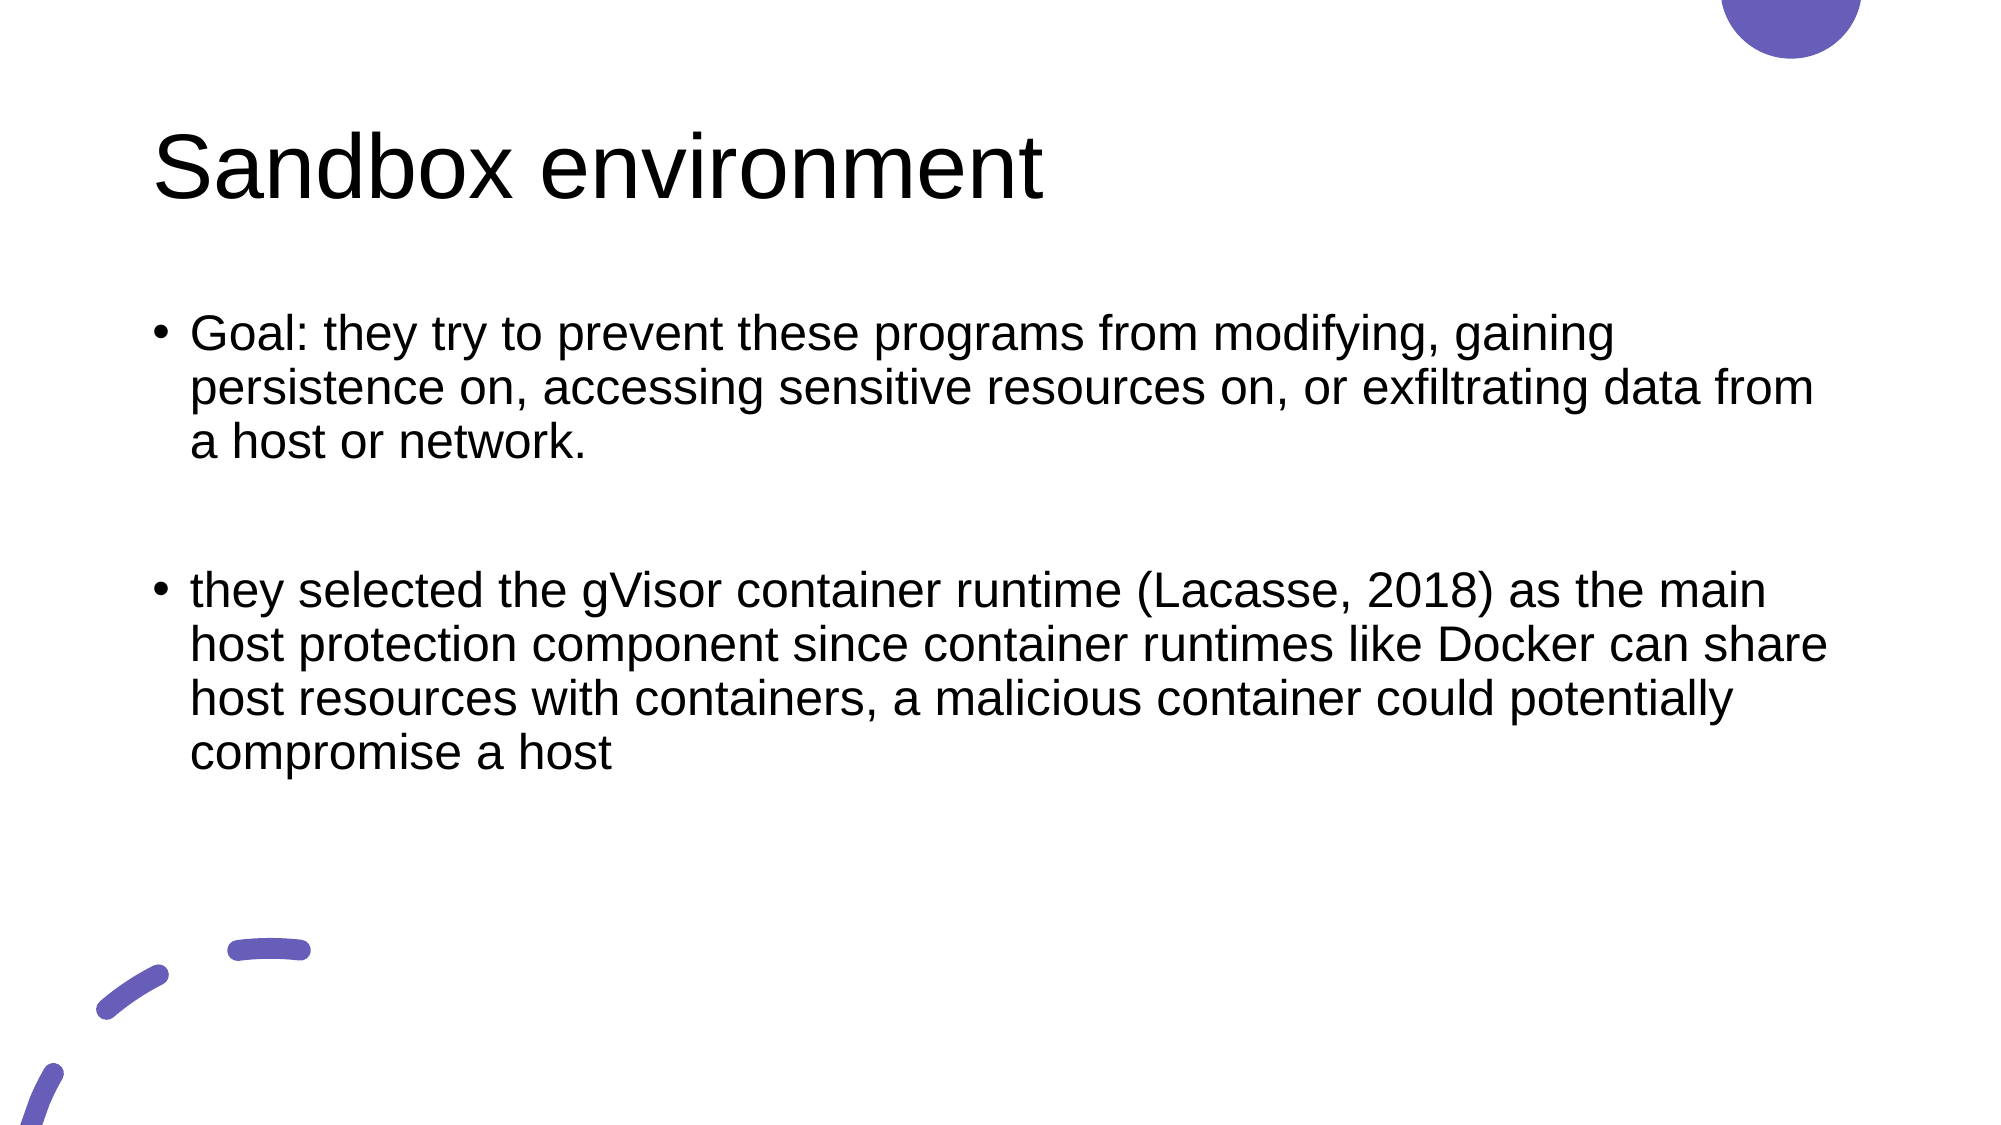

# Sandbox environment
Goal: they try to prevent these programs from modifying, gaining persistence on, accessing sensitive resources on, or exfiltrating data from a host or network.

they selected the gVisor container runtime (Lacasse, 2018) as the main host protection component since container runtimes like Docker can share host resources with containers, a malicious container could potentially compromise a host